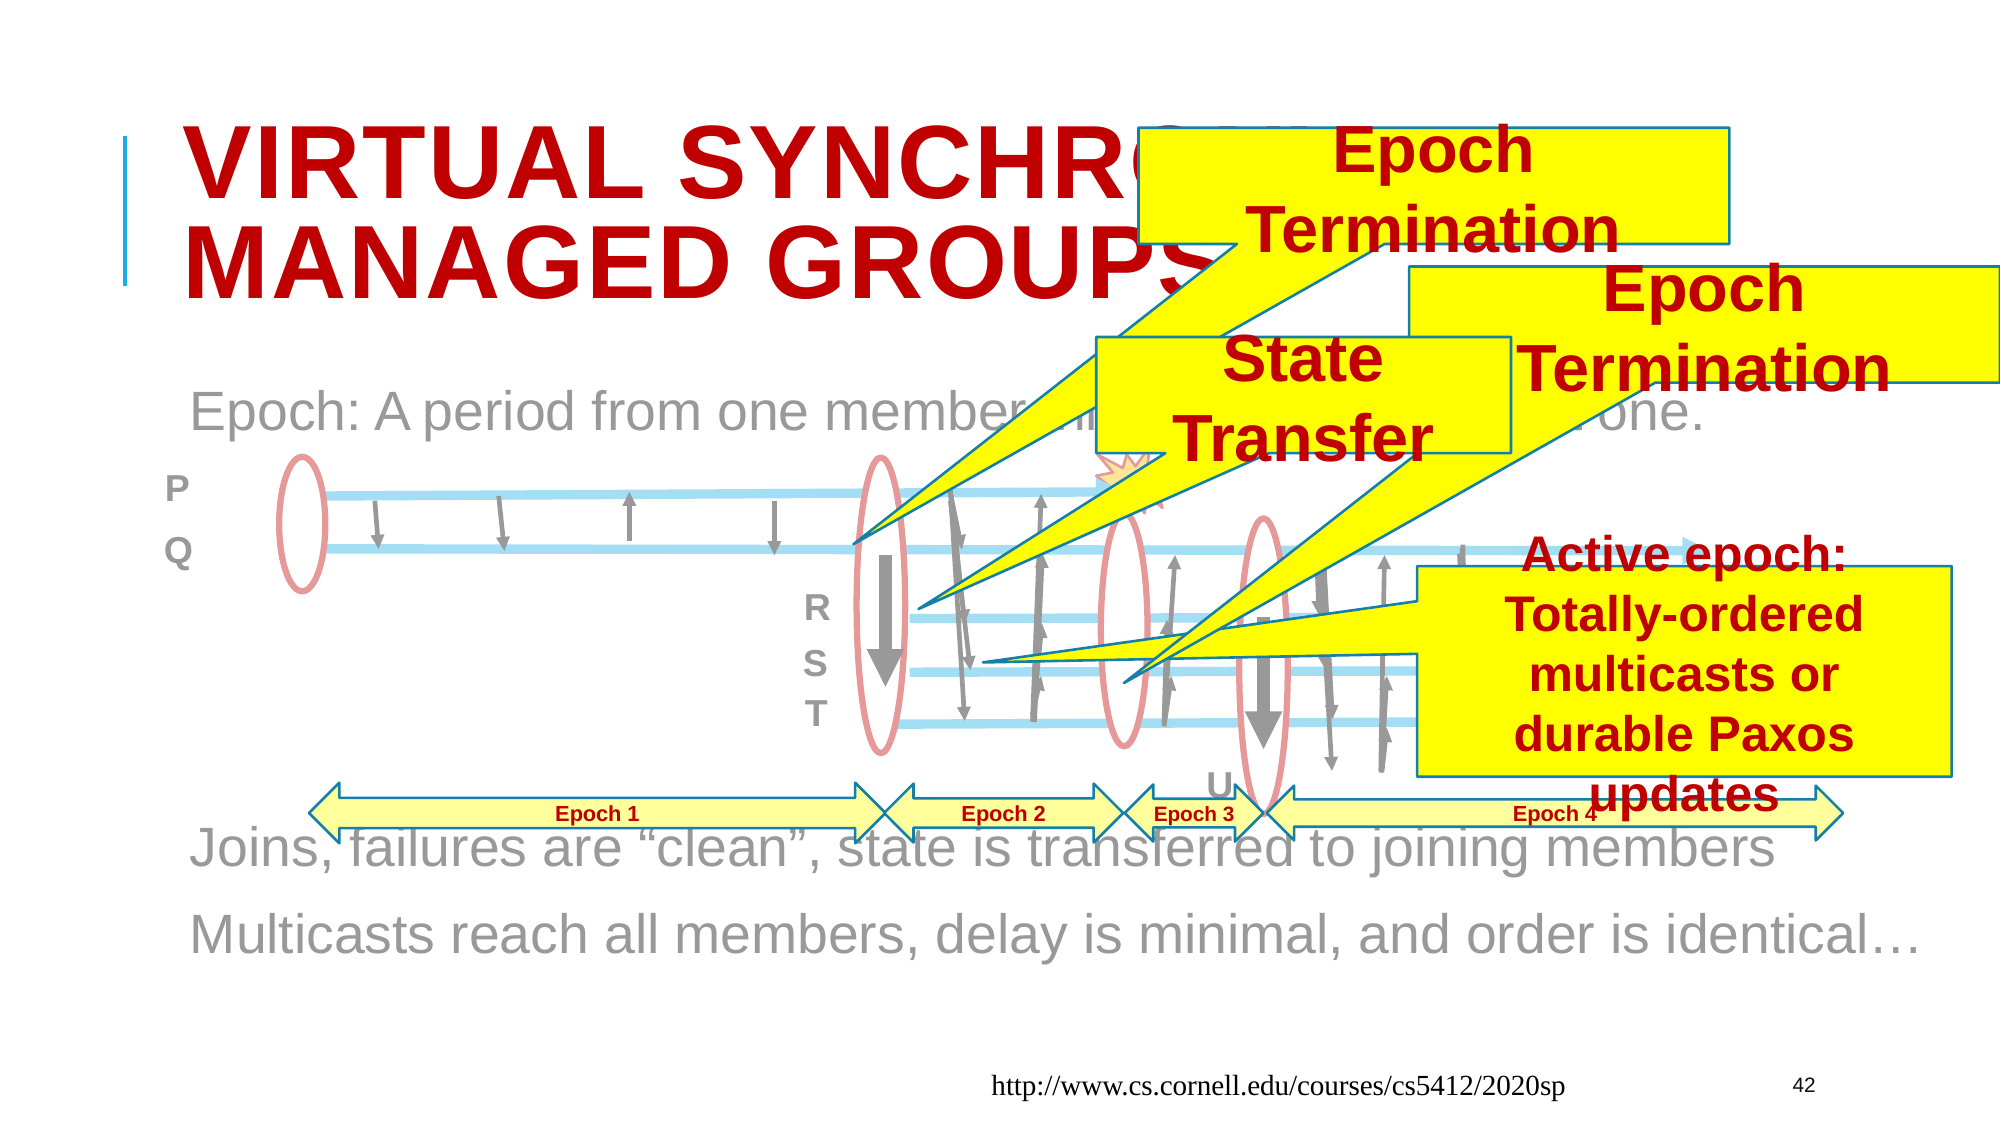

# Virtual synchrony: Managed Groups
Epoch Termination
Epoch Termination

State Transfer
Epoch: A period from one membership view until the next one.

Joins, failures are “clean”, state is transferred to joining members
Multicasts reach all members, delay is minimal, and order is identical…

P

Q
Active epoch: Totally-ordered multicasts or durable Paxos updates
R
S
T
U
Epoch 1
Epoch 2
Epoch 3
Epoch 4
http://www.cs.cornell.edu/courses/cs5412/2020sp
42